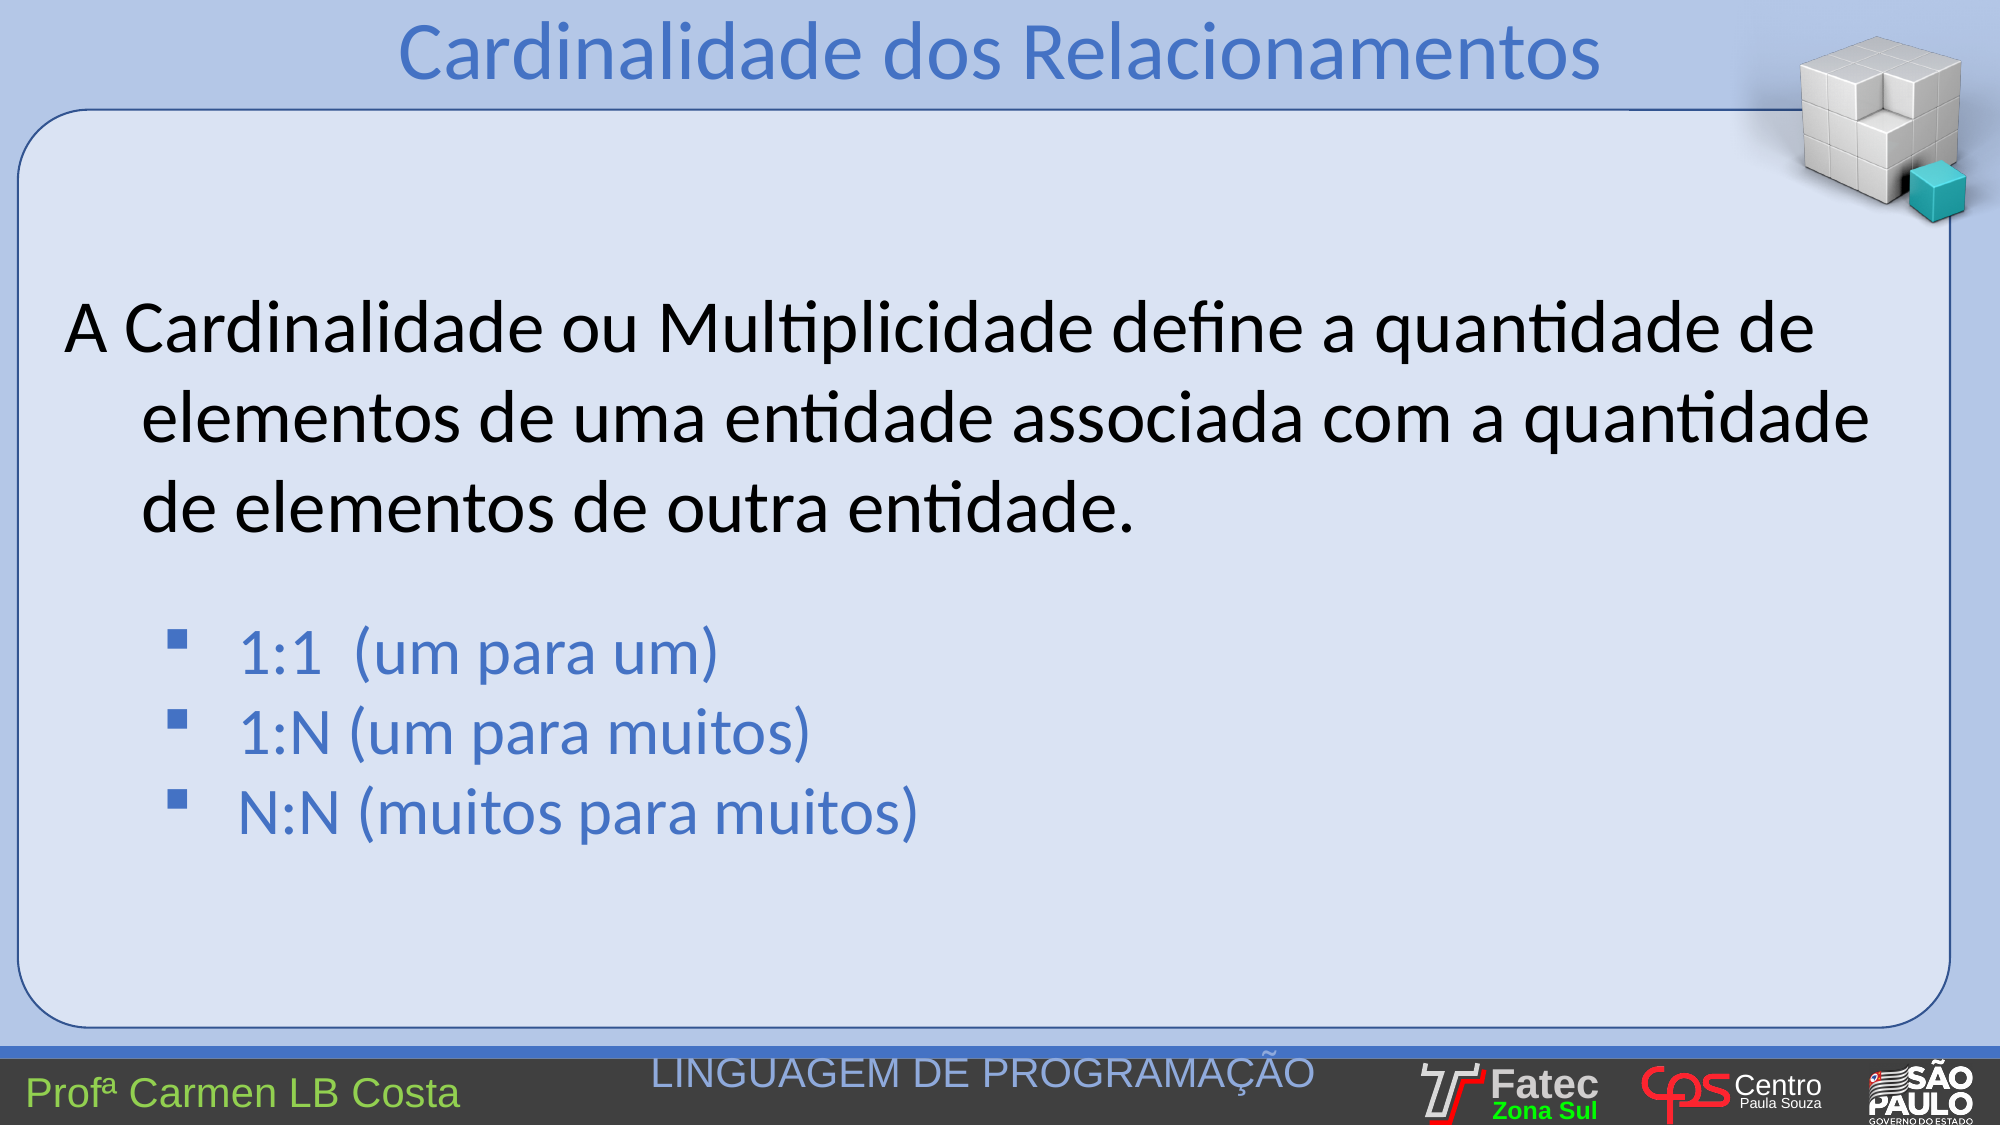

Cardinalidade dos Relacionamentos
A Cardinalidade ou Multiplicidade define a quantidade de elementos de uma entidade associada com a quantidade de elementos de outra entidade.

1:1  (um para um)
1:N (um para muitos)
N:N (muitos para muitos)